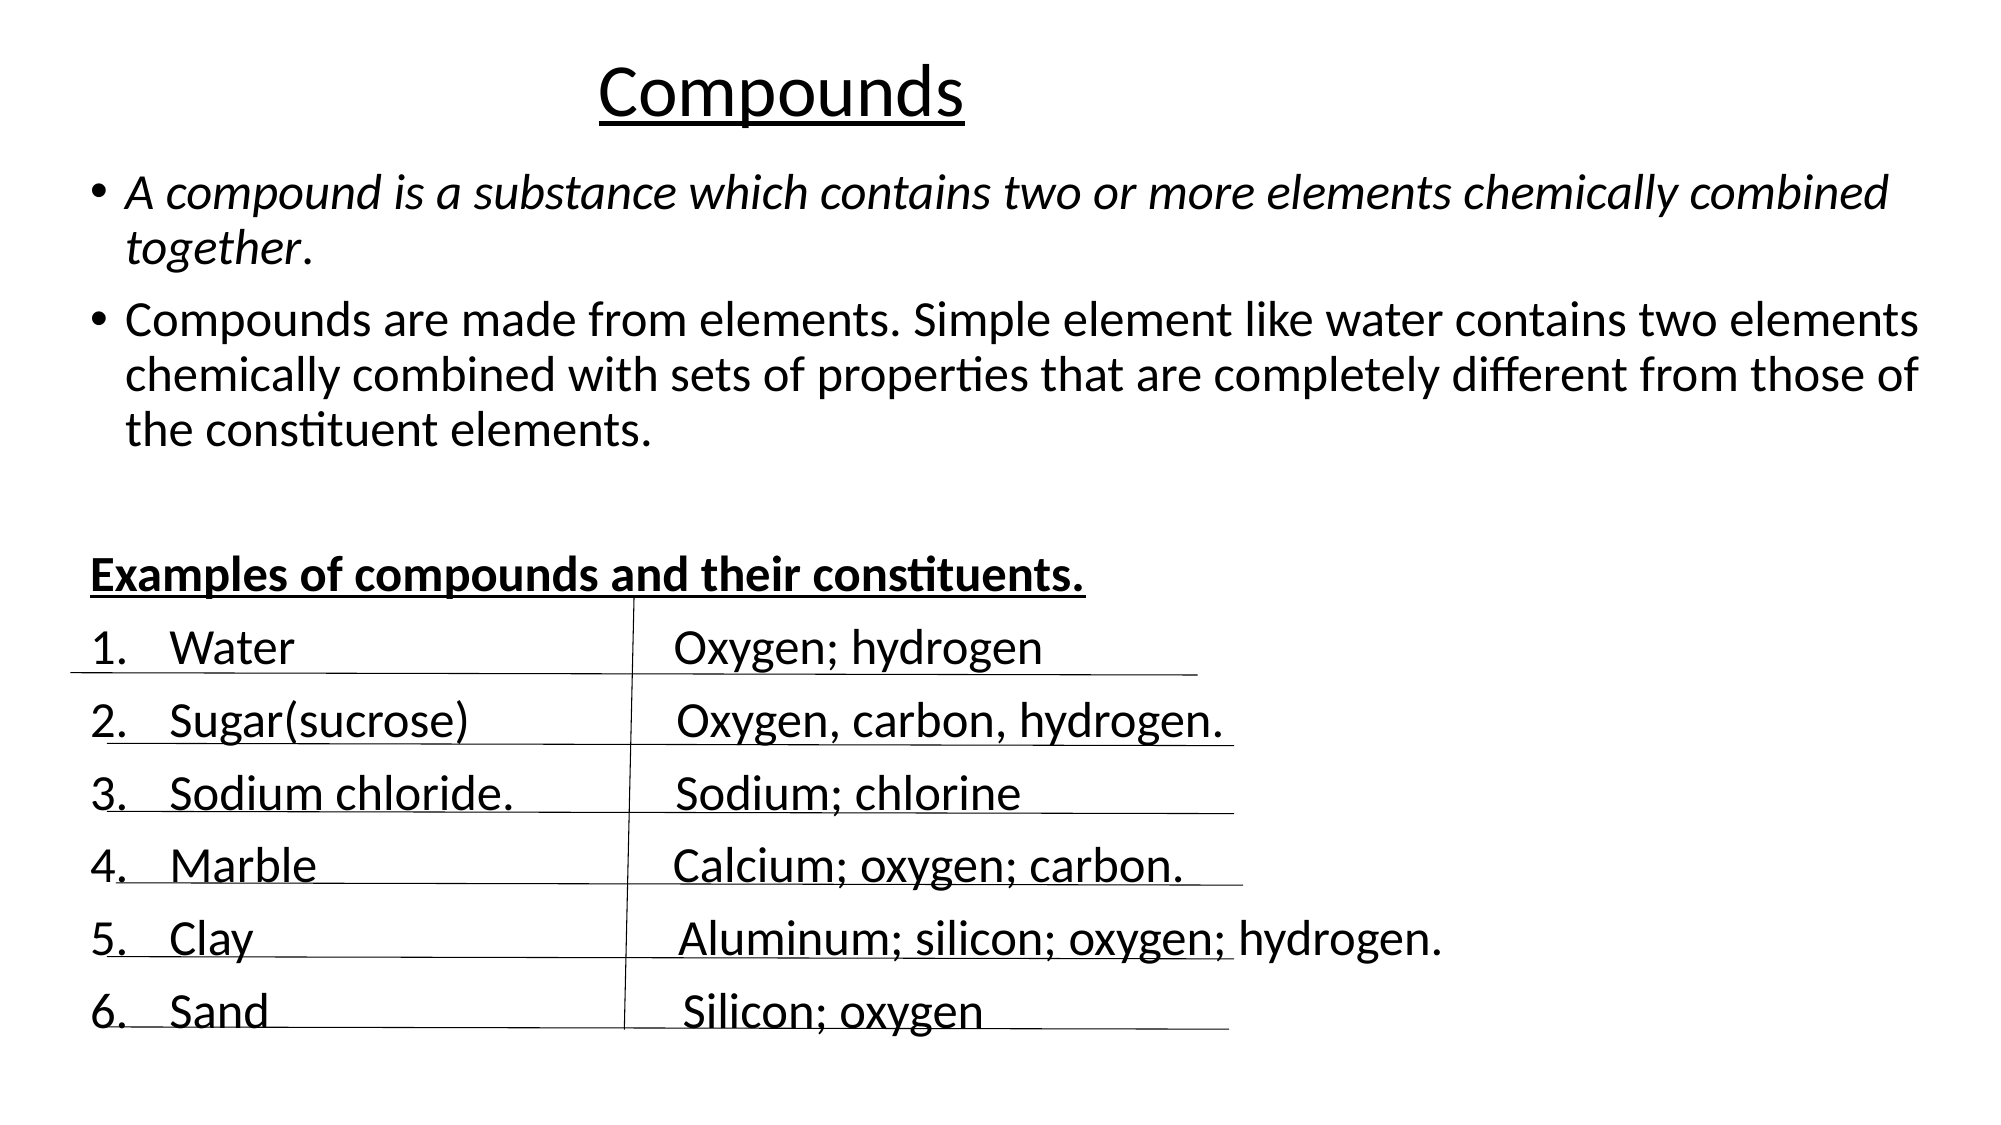

Compounds

A compound is a substance which contains two or more elements chemically combined together.
Compounds are made from elements. Simple element like water contains two elements chemically combined with sets of properties that are completely different from those of the constituent elements.

Examples of compounds and their constituents.
Water                                 Oxygen; hydrogen
Sugar(sucrose)                  Oxygen, carbon, hydrogen.
Sodium chloride.              Sodium; chlorine
Marble                               Calcium; oxygen; carbon.
Clay                                     Aluminum; silicon; oxygen; hydrogen.
Sand                                    Silicon; oxygen